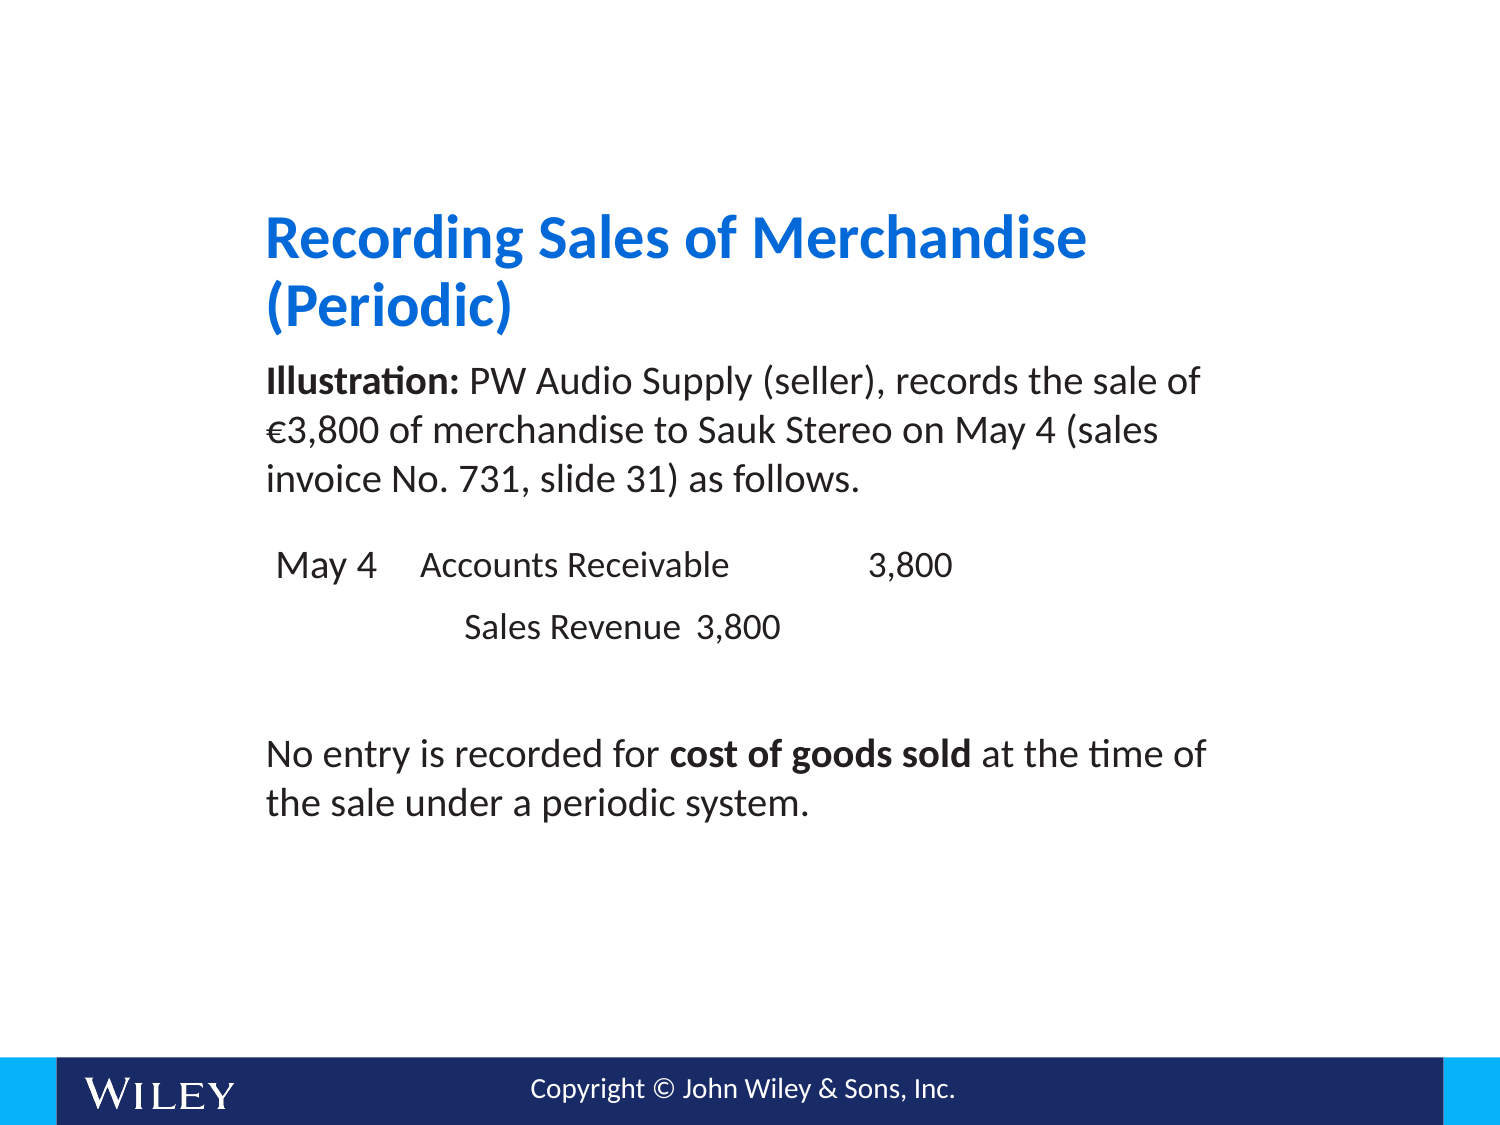

# Recording Sales of Merchandise (Periodic)
Illustration: PW Audio Supply (seller), records the sale of €3,800 of merchandise to Sauk Stereo on May 4 (sales invoice No. 731, slide 31) as follows.
May 4
Accounts Receivable			    3,800
Sales Revenue					3,800
No entry is recorded for cost of goods sold at the time of the sale under a periodic system.
L O 7